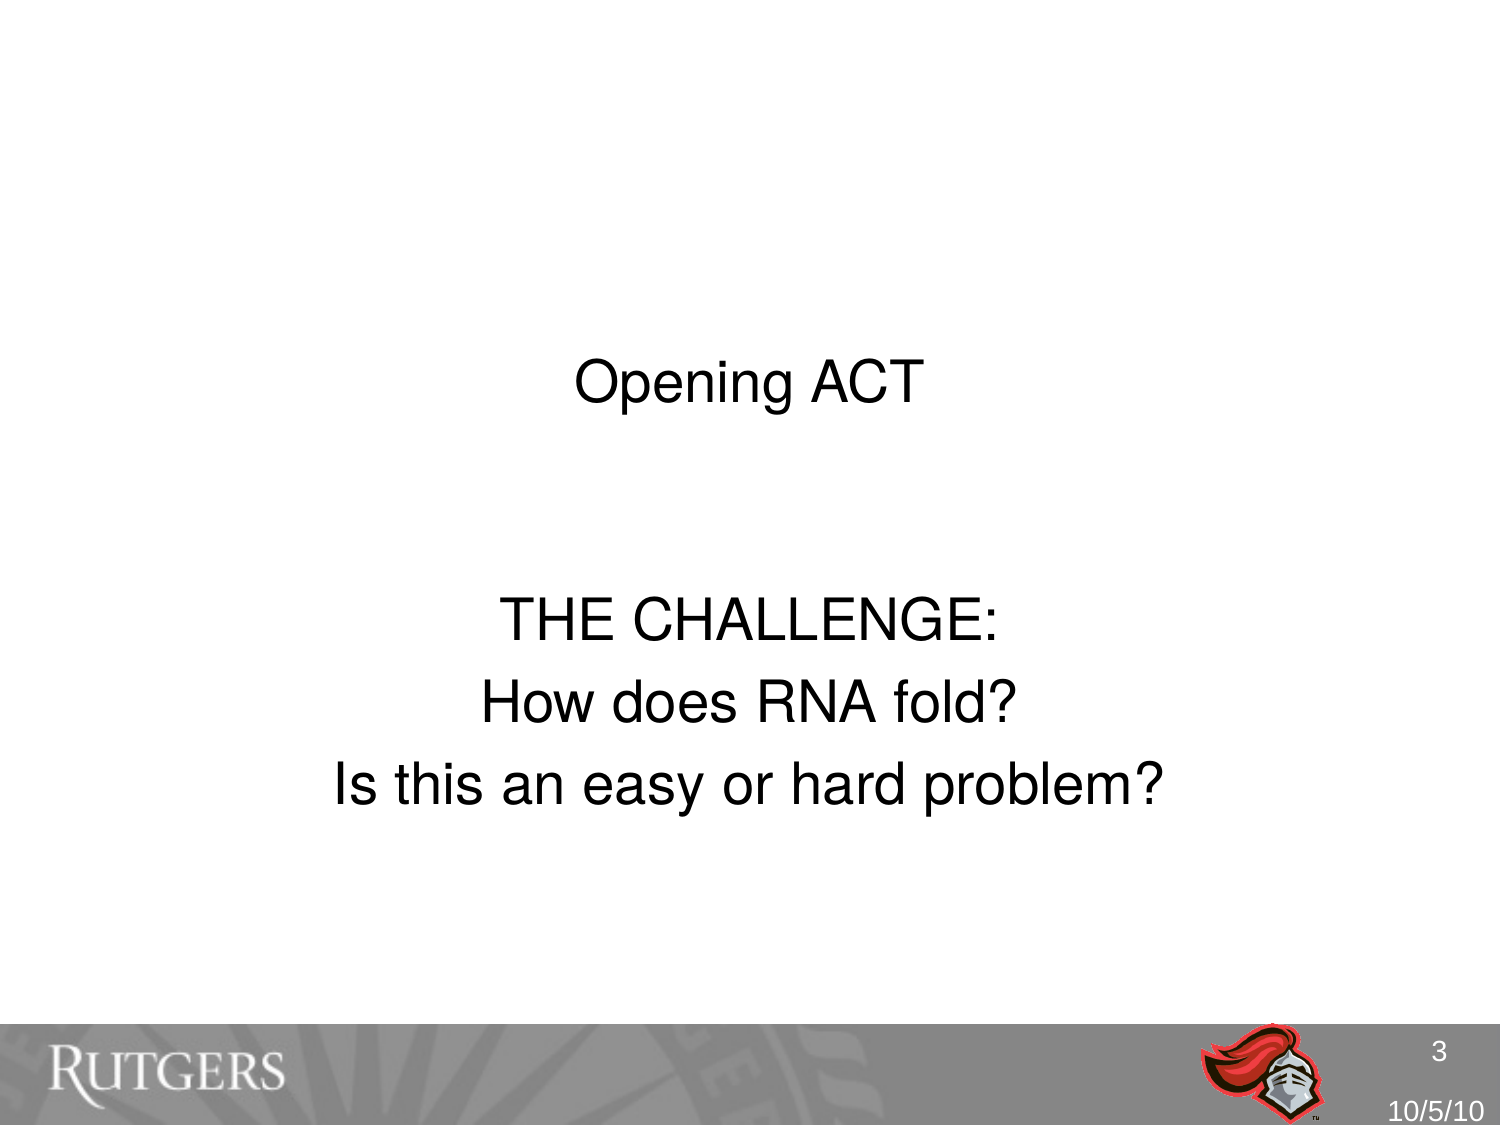

# Opening ACT
THE CHALLENGE:
How does RNA fold?
Is this an easy or hard problem?
3
10/5/10